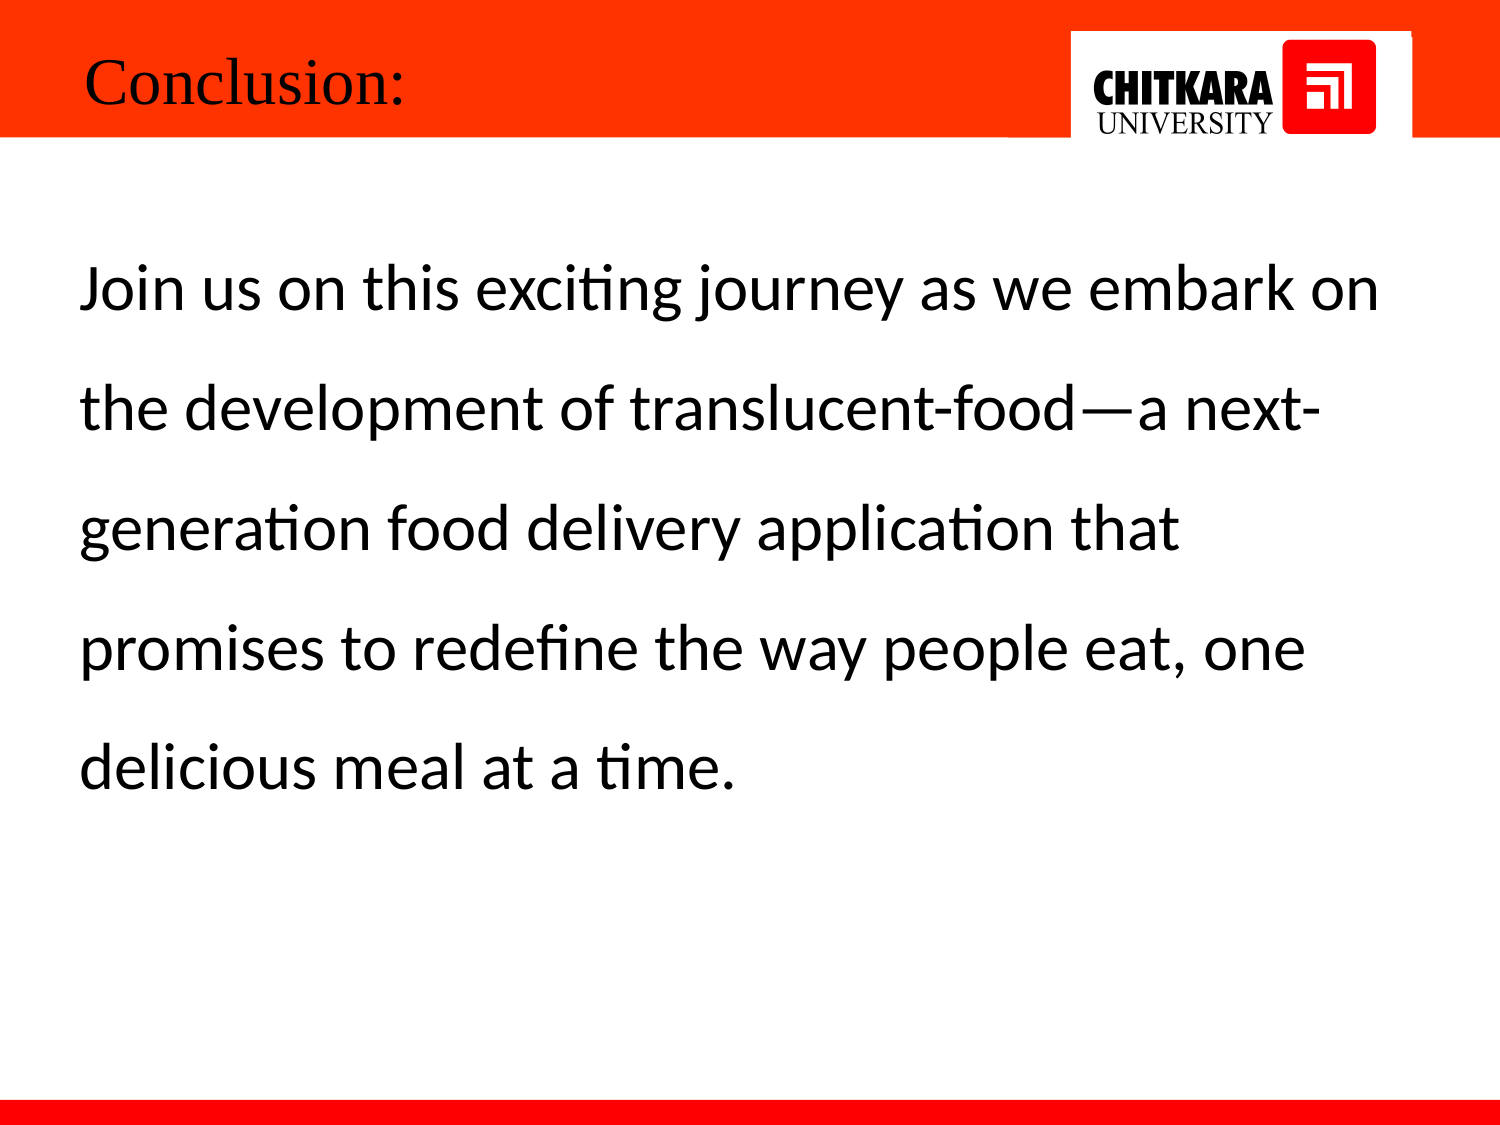

Conclusion:
Join us on this exciting journey as we embark on the development of translucent-food—a next-generation food delivery application that promises to redefine the way people eat, one delicious meal at a time.